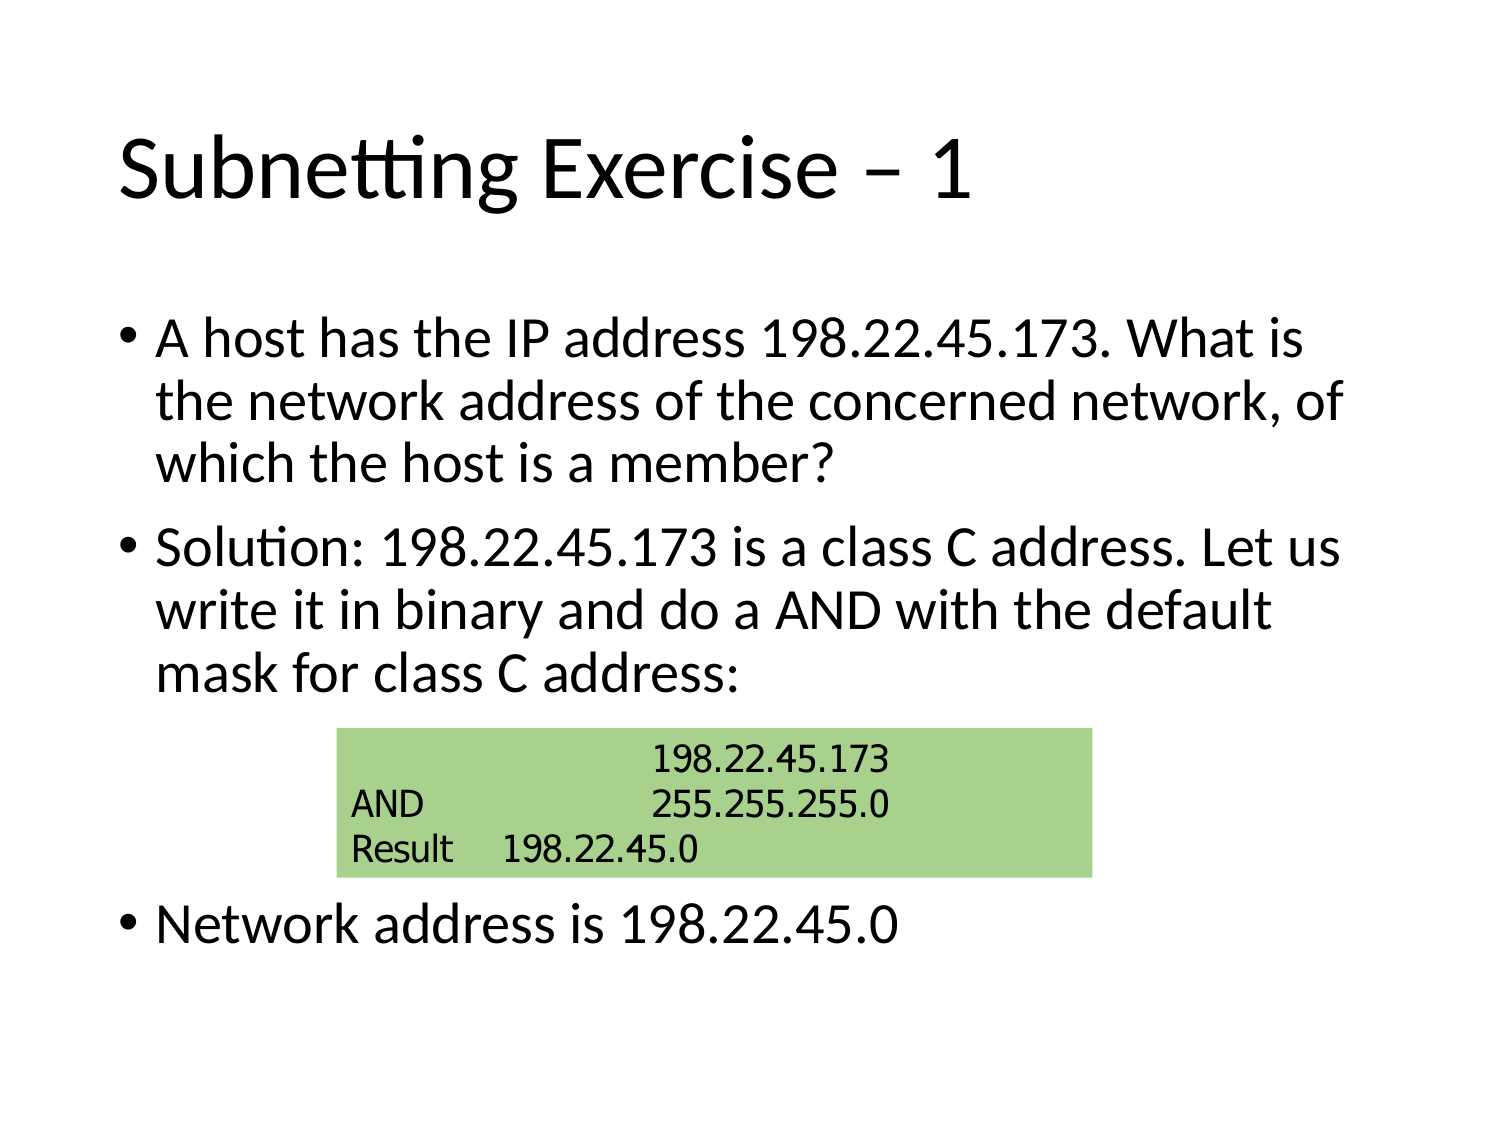

# Subnetting Exercise – 1
A host has the IP address 198.22.45.173. What is the network address of the concerned network, of which the host is a member?
Solution: 198.22.45.173 is a class C address. Let us write it in binary and do a AND with the default mask for class C address:

Network address is 198.22.45.0

		198.22.45.173
AND		255.255.255.0
Result	198.22.45.0